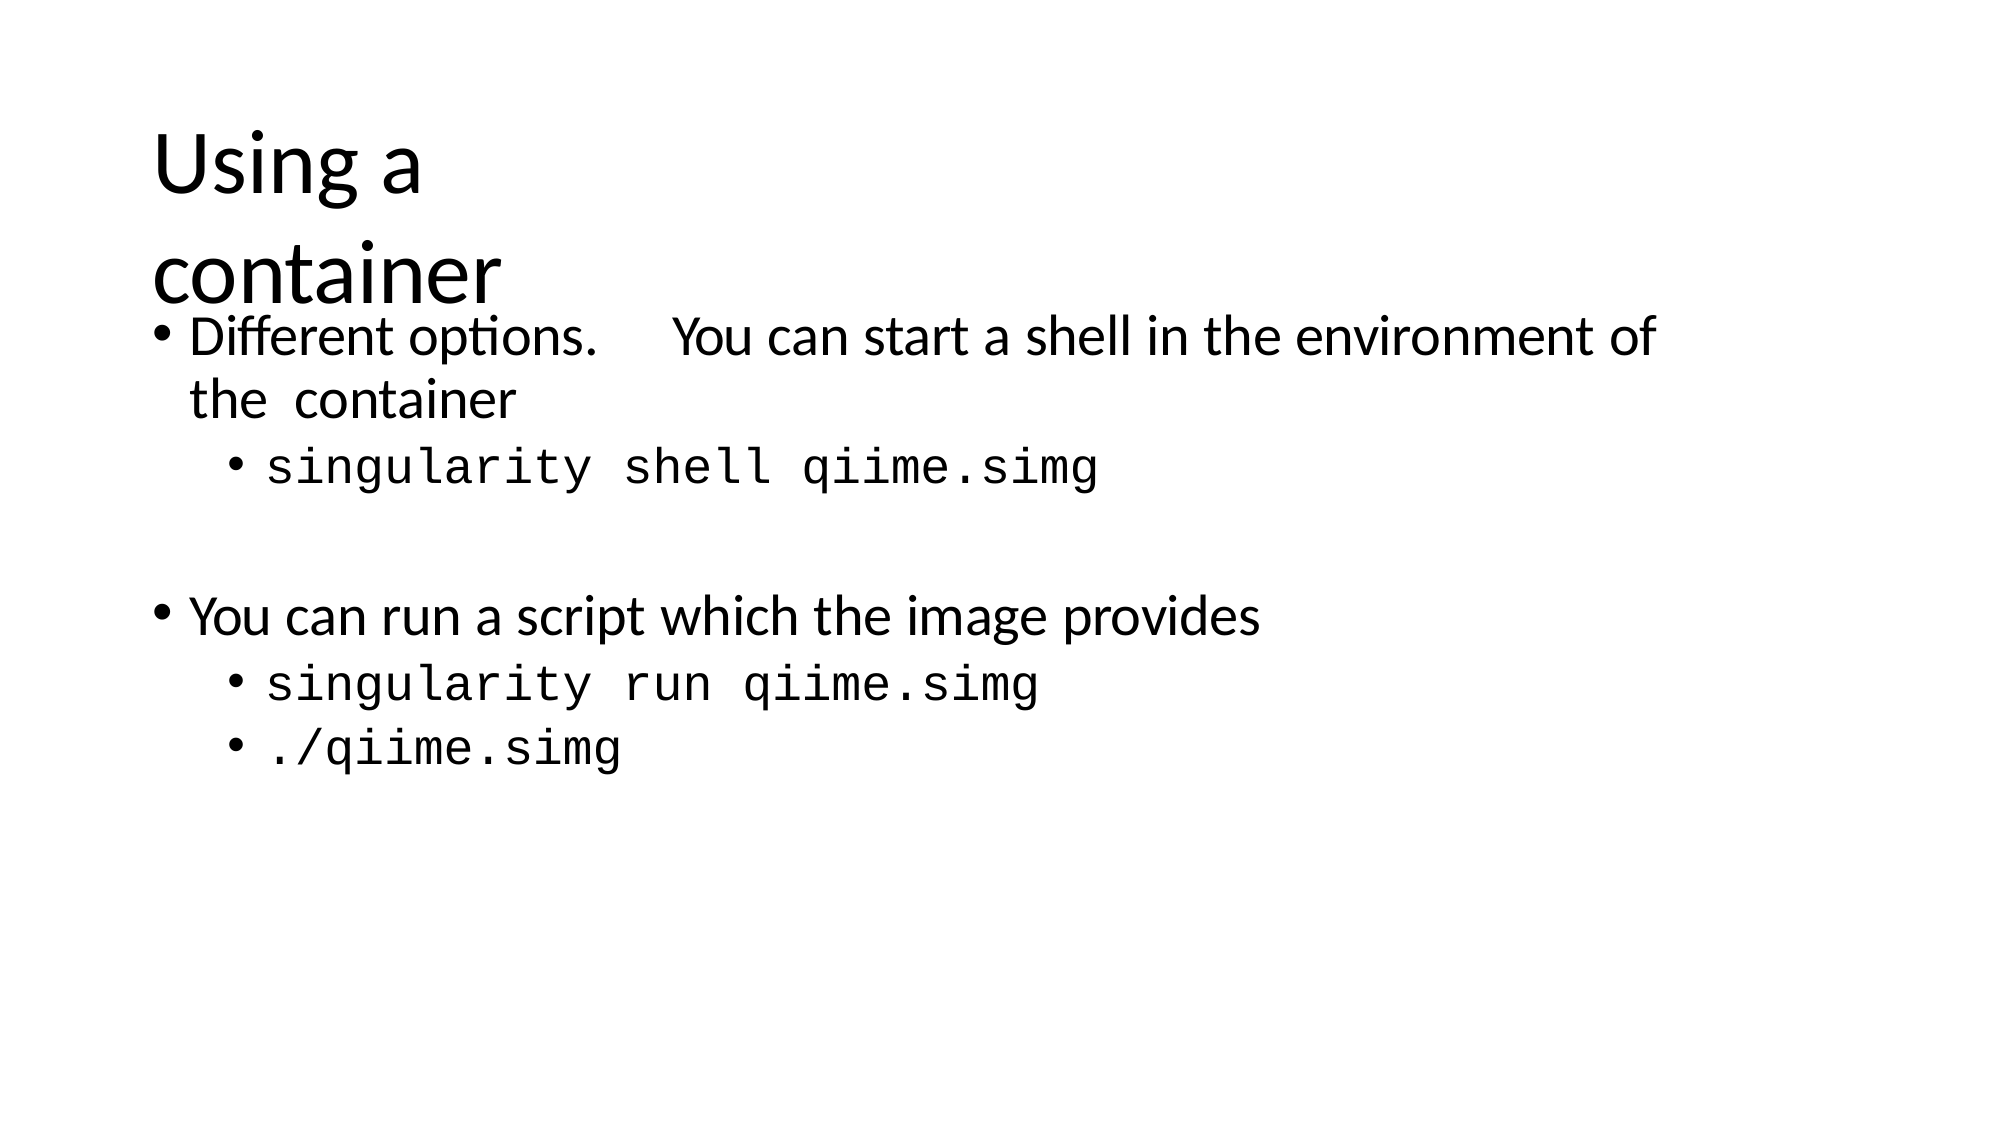

# Using a container
Different options.	You can start a shell in the environment of the  container
singularity shell qiime.simg

You can run a script which the image provides
singularity run qiime.simg
./qiime.simg